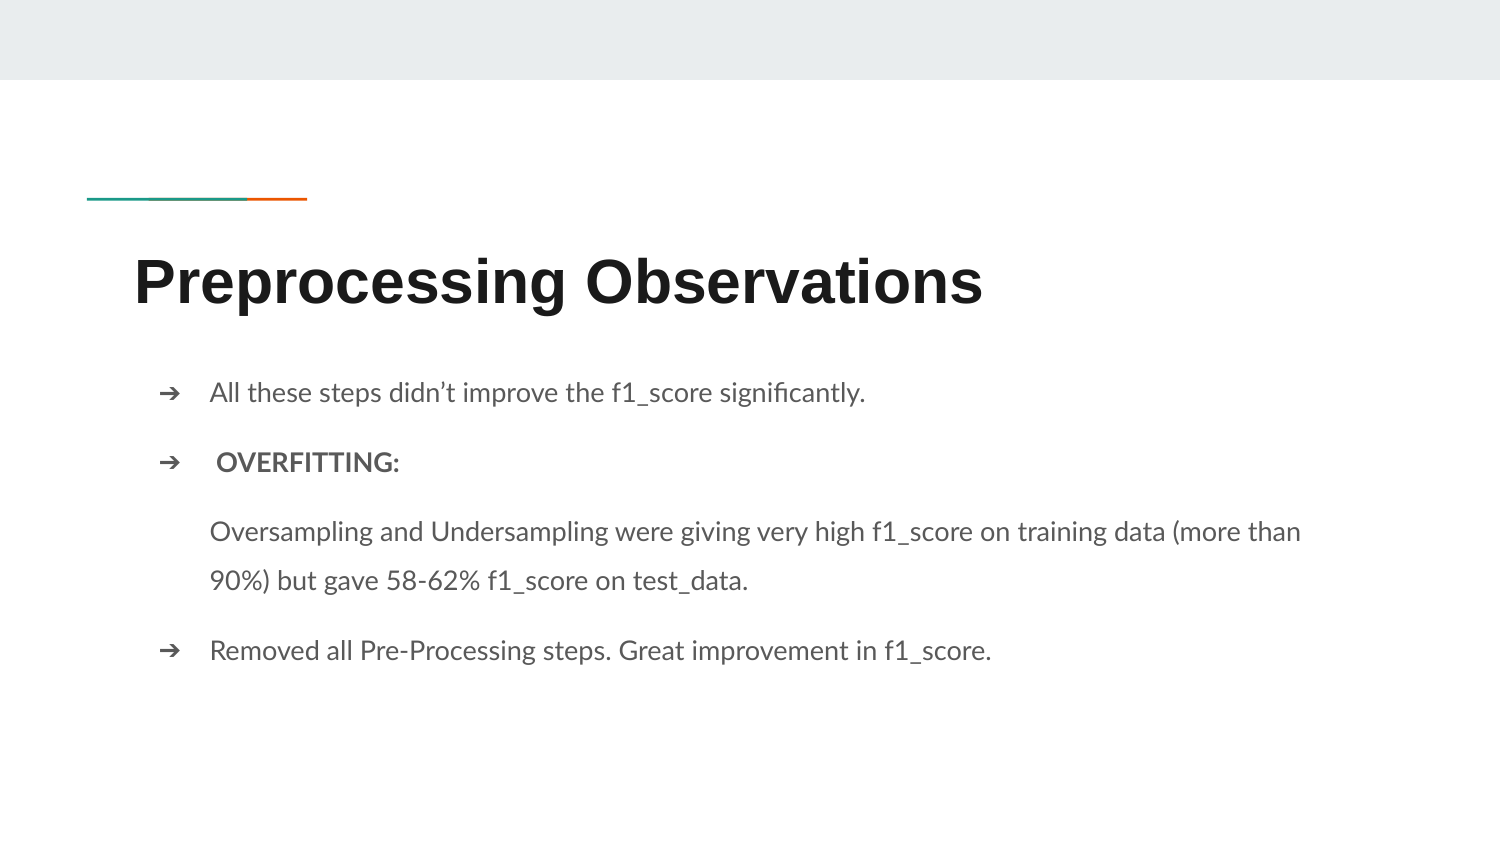

# Preprocessing Observations
All these steps didn’t improve the f1_score significantly.
 OVERFITTING:
Oversampling and Undersampling were giving very high f1_score on training data (more than 90%) but gave 58-62% f1_score on test_data.
Removed all Pre-Processing steps. Great improvement in f1_score.